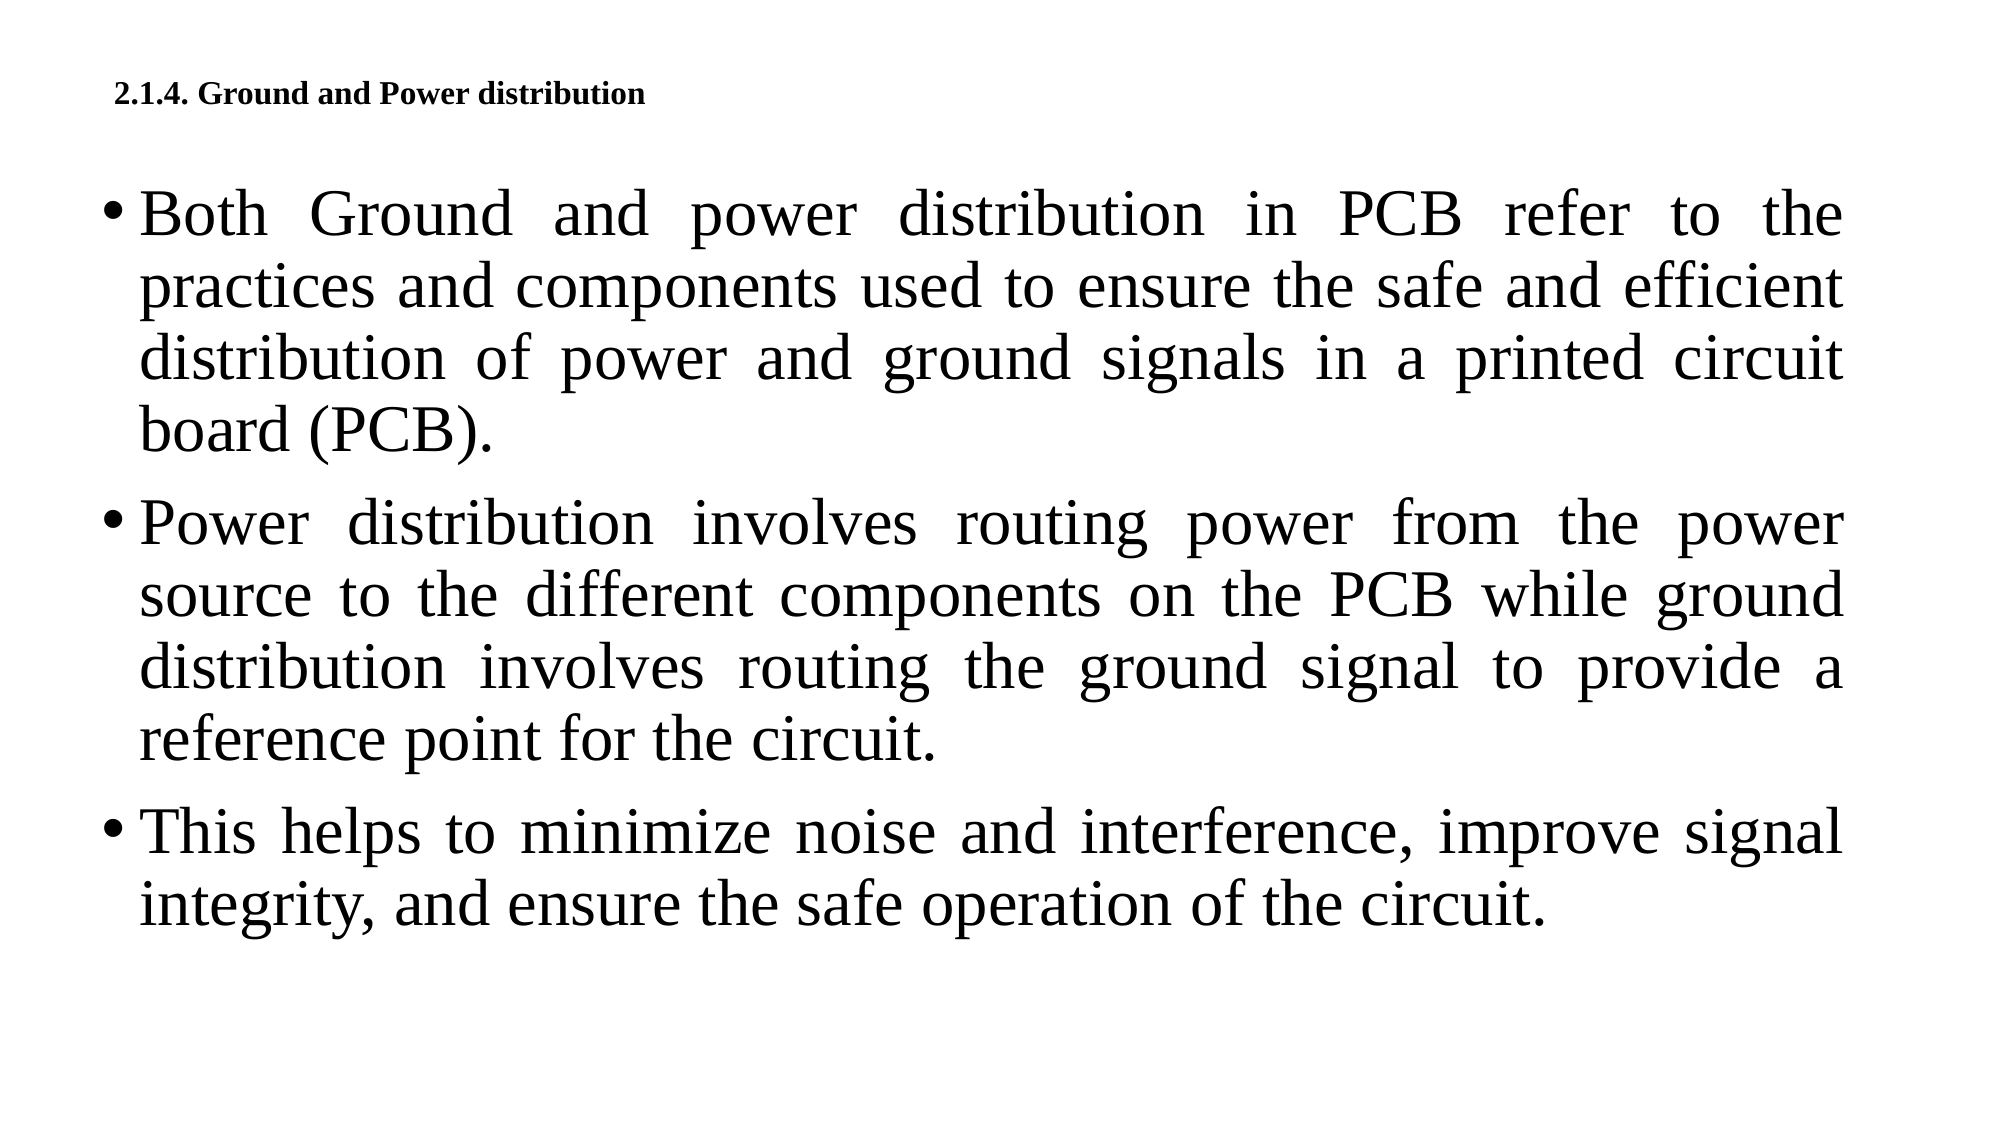

# 2.1.4. Ground and Power distribution
Both Ground and power distribution in PCB refer to the practices and components used to ensure the safe and efficient distribution of power and ground signals in a printed circuit board (PCB).
Power distribution involves routing power from the power source to the different components on the PCB while ground distribution involves routing the ground signal to provide a reference point for the circuit.
This helps to minimize noise and interference, improve signal integrity, and ensure the safe operation of the circuit.